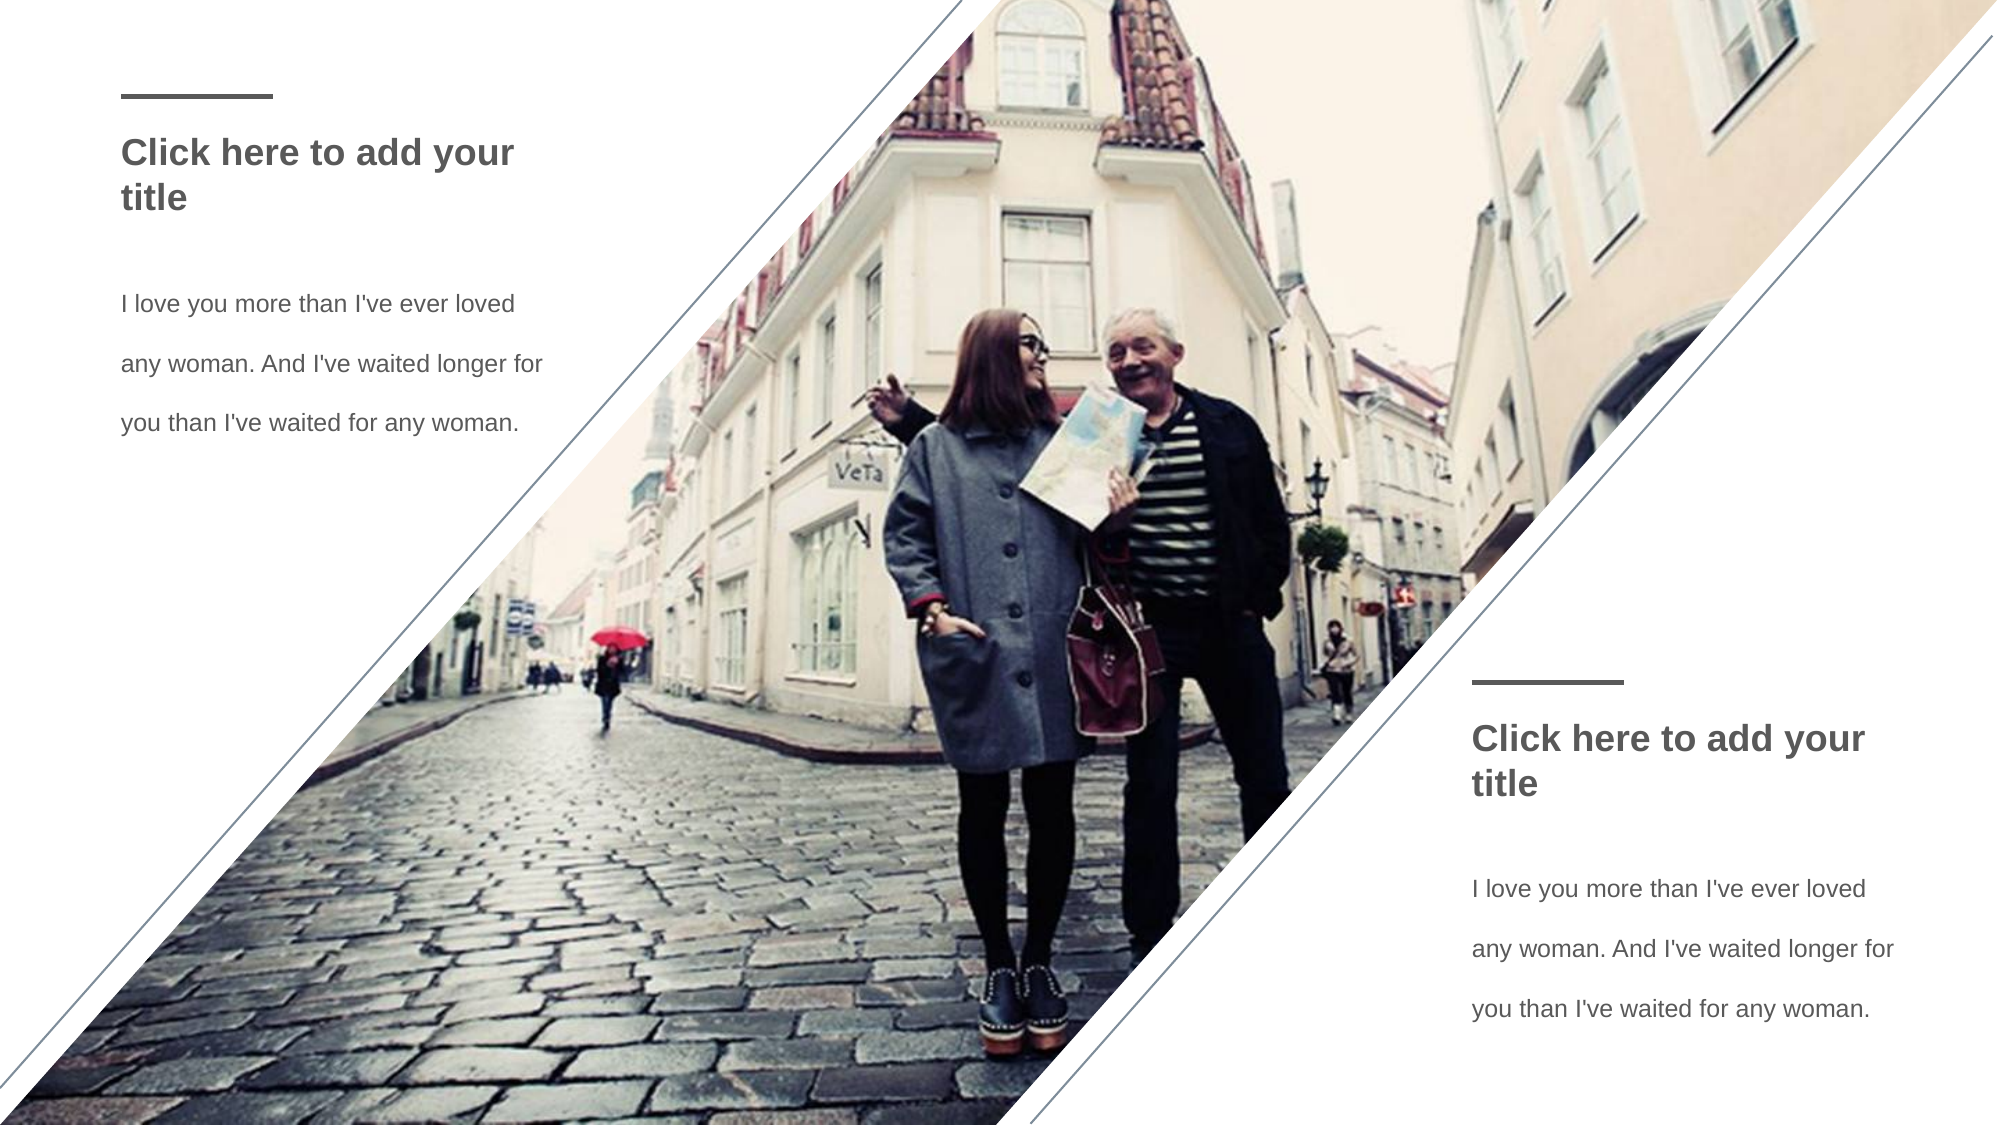

Click here to add your title
I love you more than I've ever loved any woman. And I've waited longer for you than I've waited for any woman.
Click here to add your title
I love you more than I've ever loved any woman. And I've waited longer for you than I've waited for any woman.